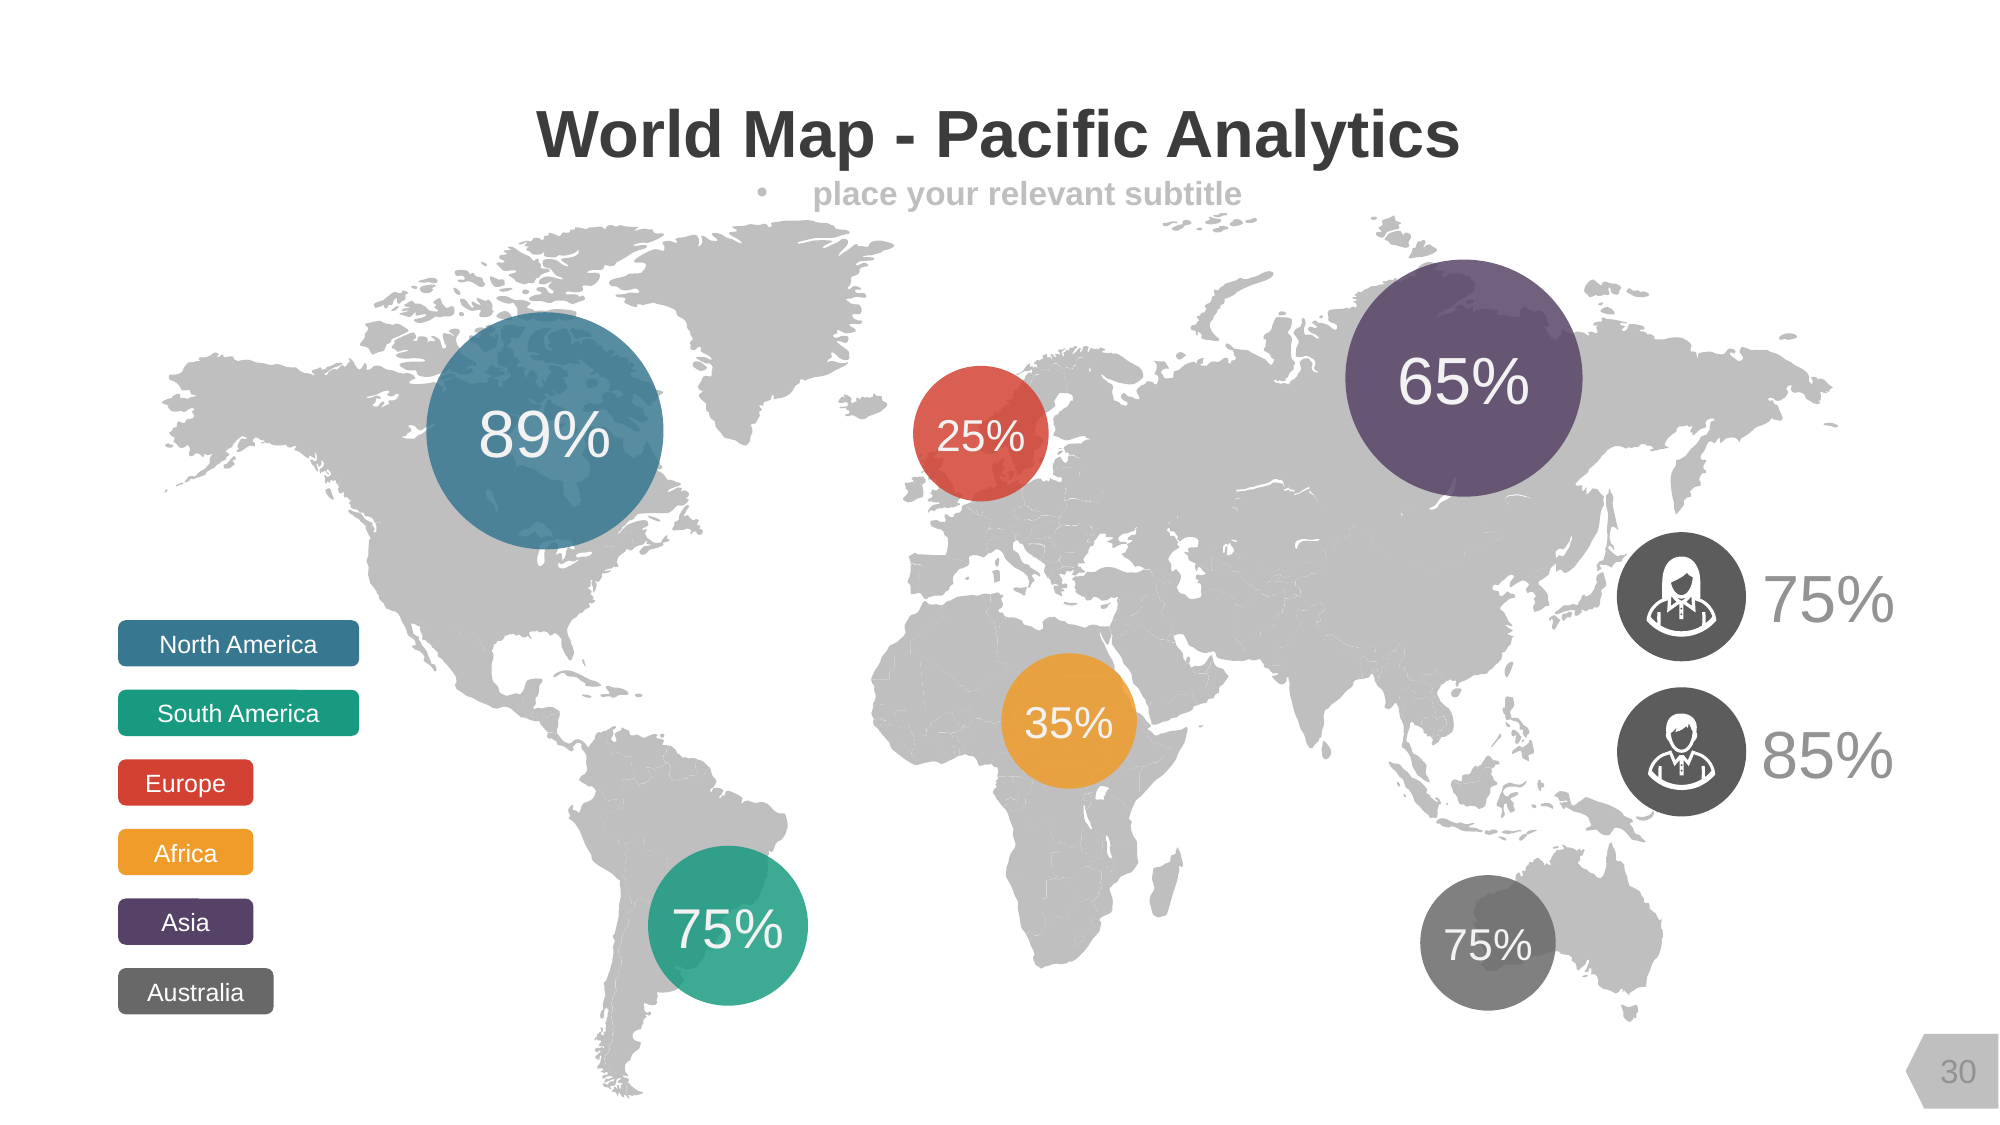

World Map - Pacific Analytics
place your relevant subtitle

65%
89%
25%

75%
North America
35%

South America
85%
Europe
Africa
75%
75%
Asia
Australia